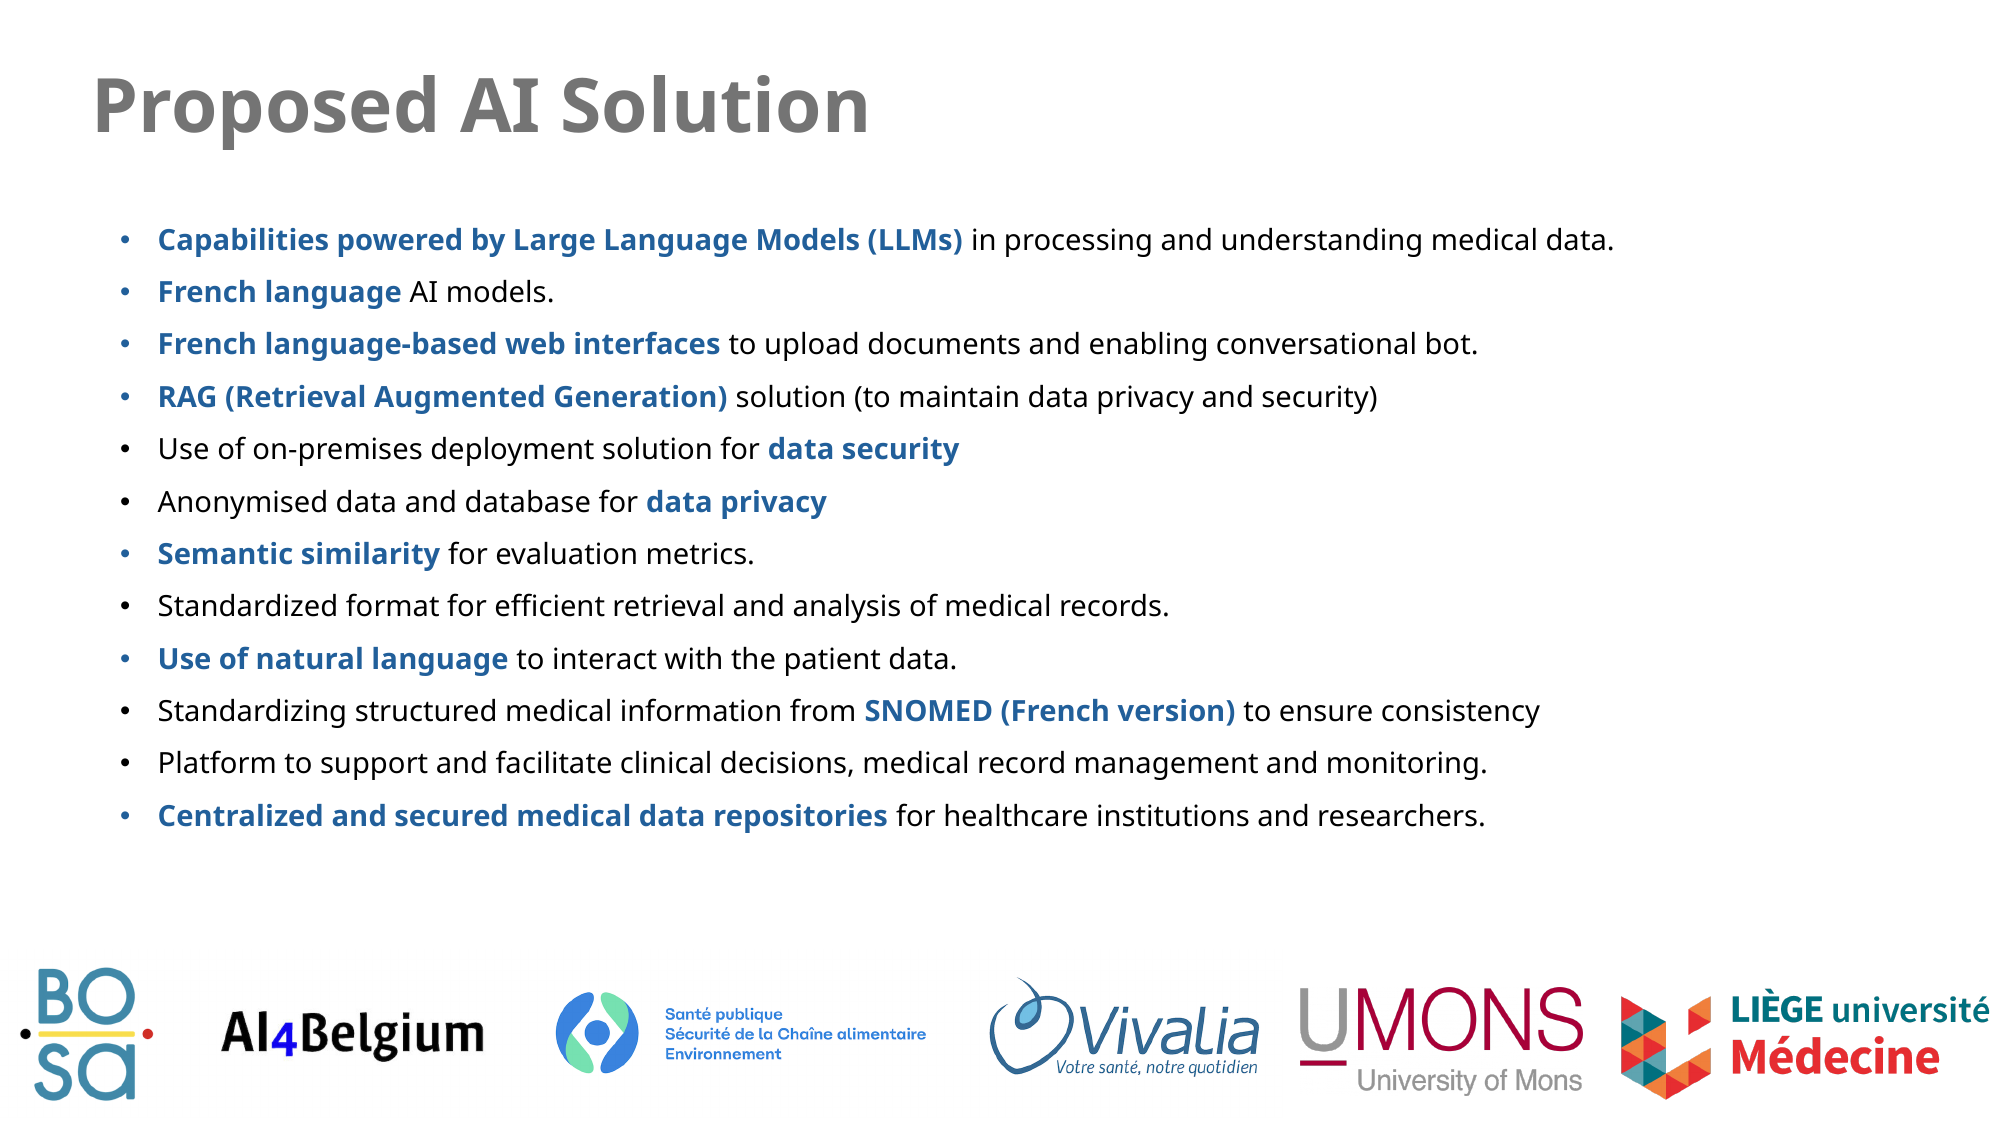

# Proposed AI Solution
Capabilities powered by Large Language Models (LLMs) in processing and understanding medical data.
French language AI models.
French language-based web interfaces to upload documents and enabling conversational bot.
RAG (Retrieval Augmented Generation) solution (to maintain data privacy and security)
Use of on-premises deployment solution for data security
Anonymised data and database for data privacy
Semantic similarity for evaluation metrics.
Standardized format for efficient retrieval and analysis of medical records.
Use of natural language to interact with the patient data.
Standardizing structured medical information from SNOMED (French version) to ensure consistency
Platform to support and facilitate clinical decisions, medical record management and monitoring.
Centralized and secured medical data repositories for healthcare institutions and researchers.